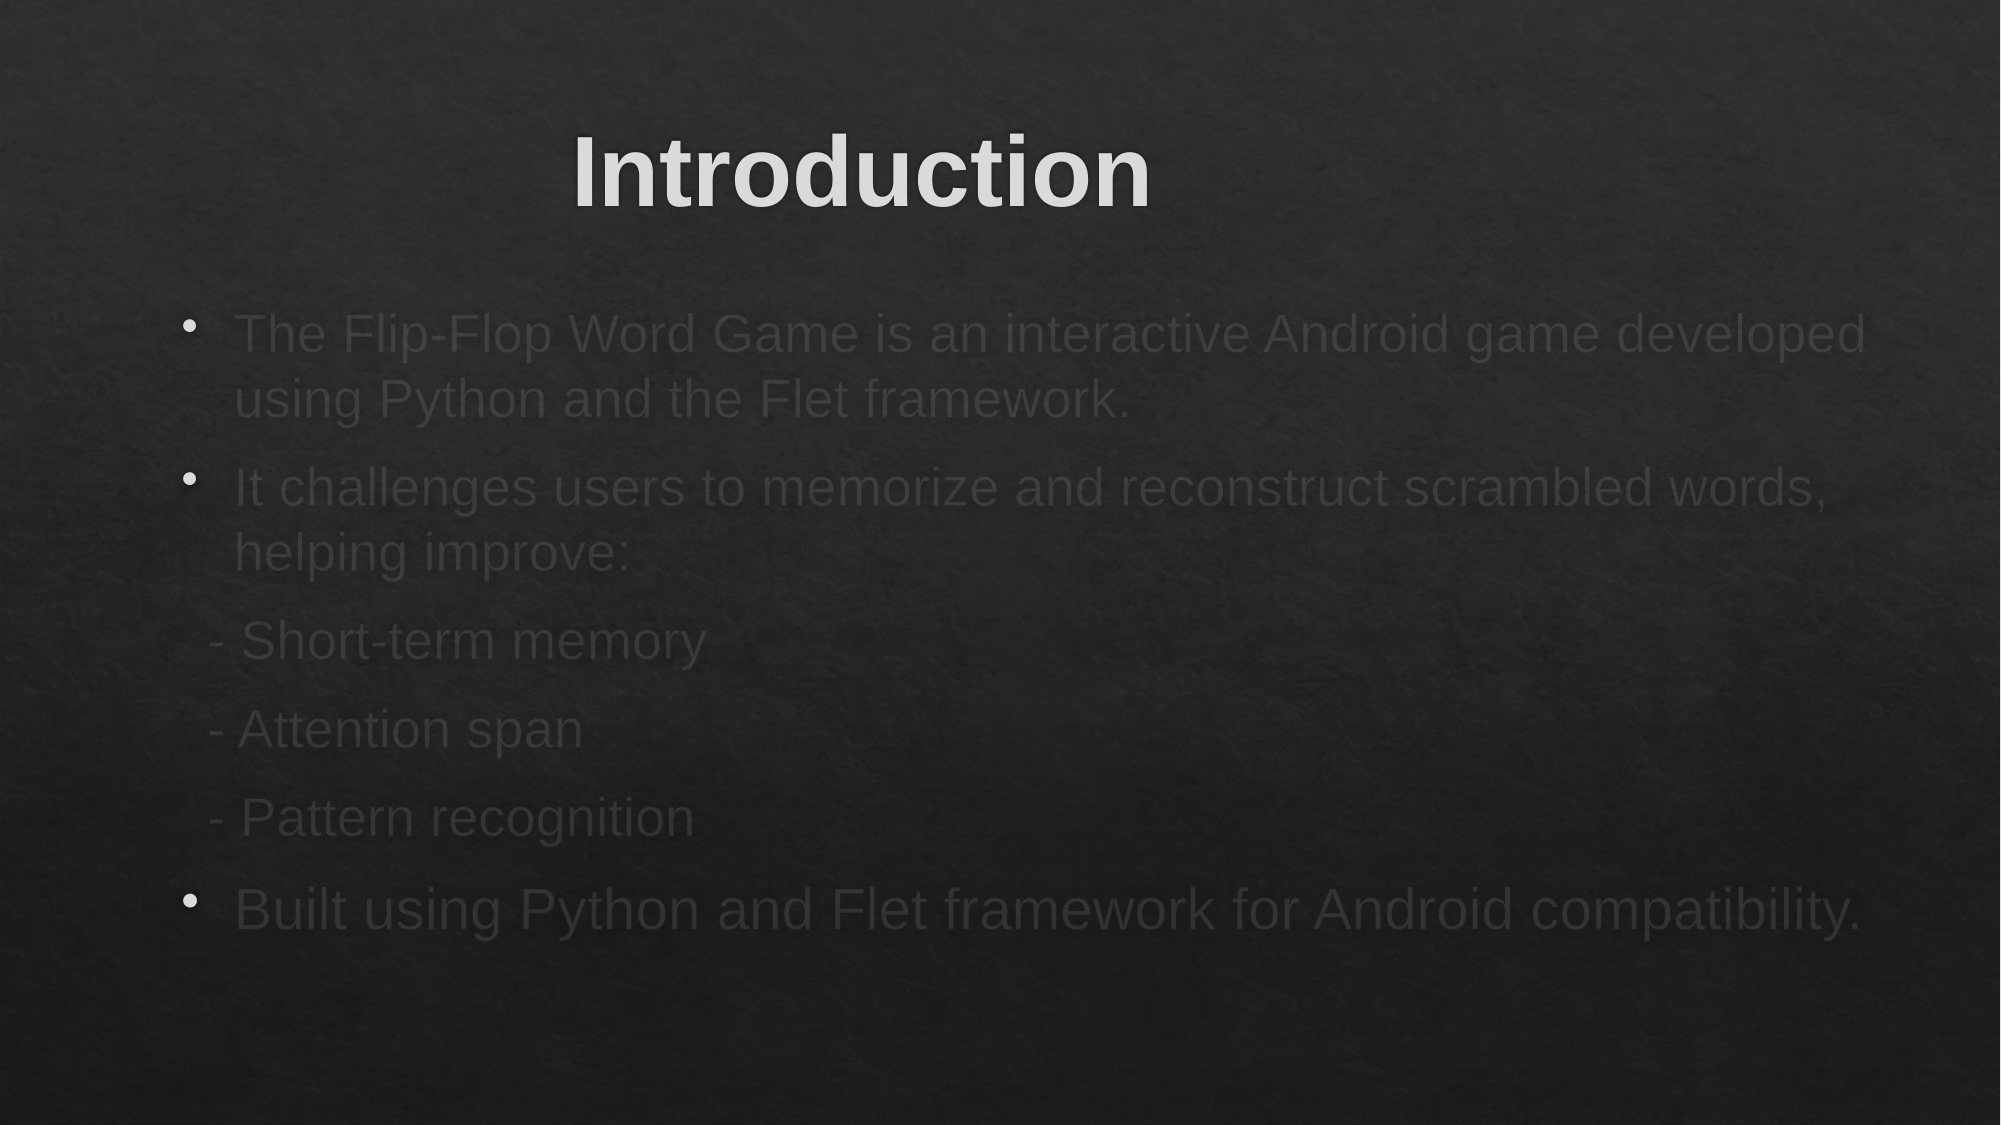

# Introduction
The Flip-Flop Word Game is an interactive Android game developed using Python and the Flet framework.
It challenges users to memorize and reconstruct scrambled words, helping improve:
  - Short-term memory
  - Attention span
  - Pattern recognition
Built using Python and Flet framework for Android compatibility.